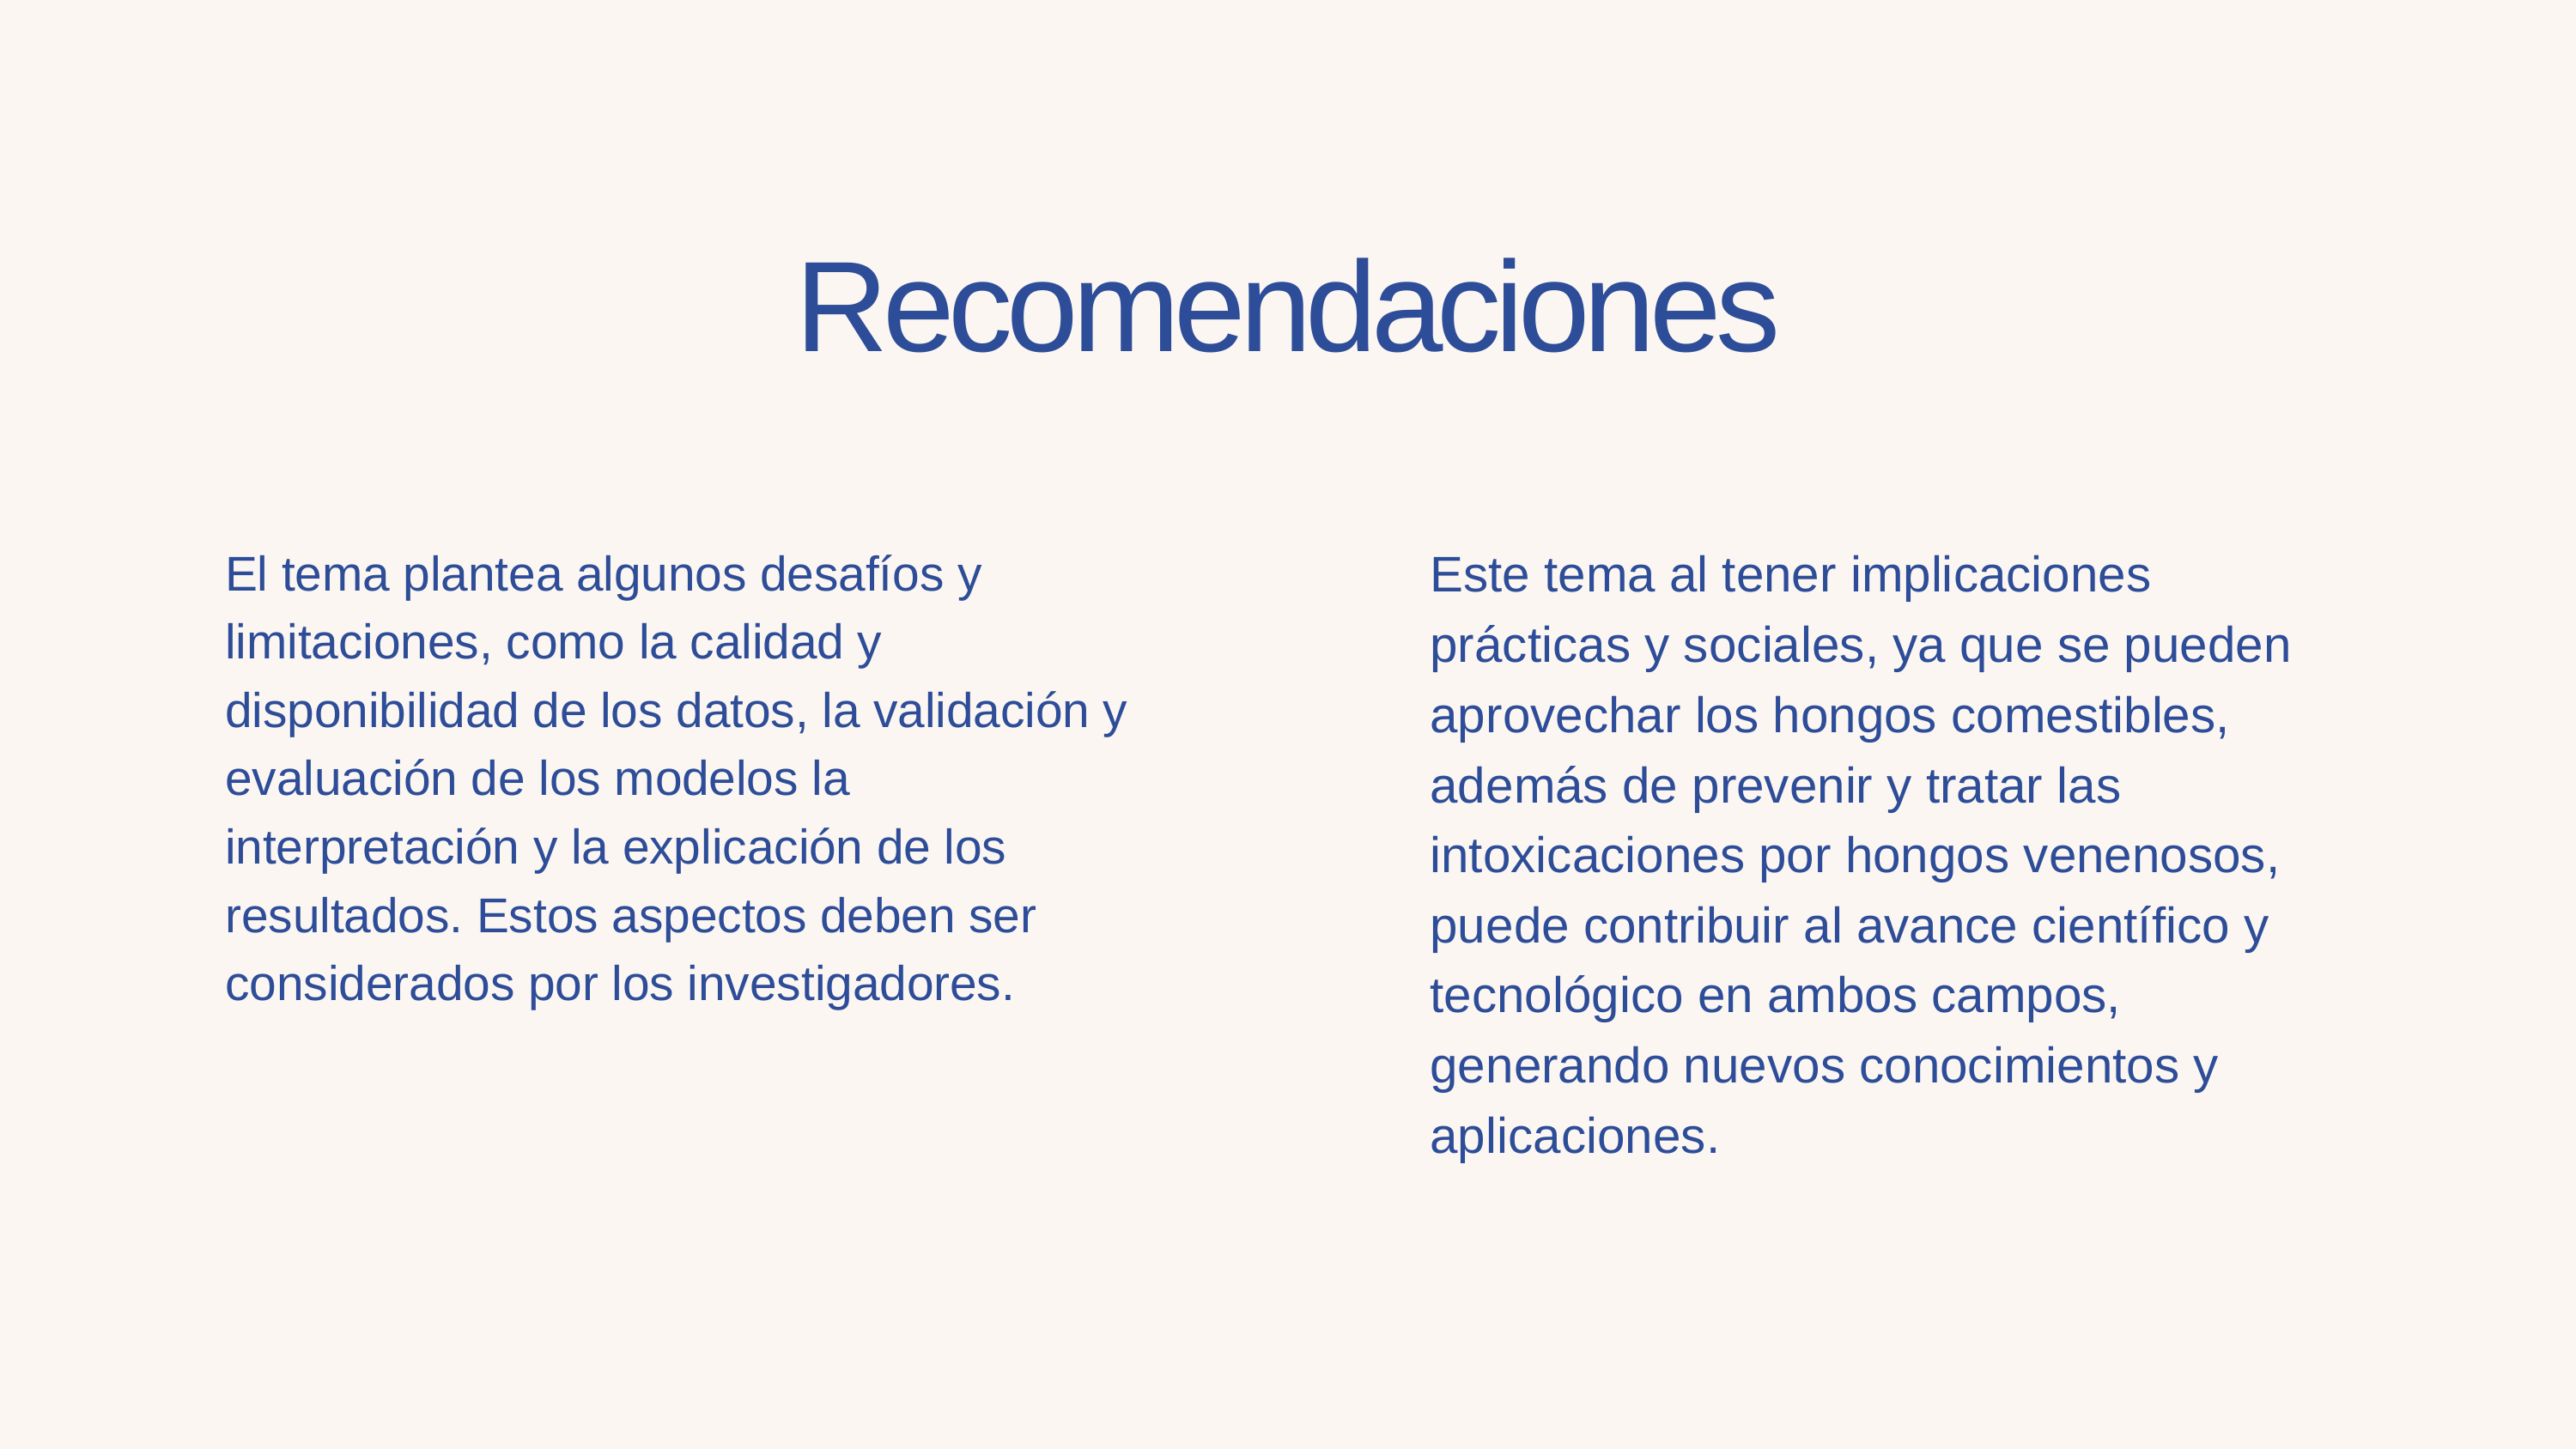

Recomendaciones
El tema plantea algunos desafíos y limitaciones, como la calidad y disponibilidad de los datos, la validación y evaluación de los modelos la interpretación y la explicación de los resultados. Estos aspectos deben ser considerados por los investigadores.
Este tema al tener implicaciones prácticas y sociales, ya que se pueden aprovechar los hongos comestibles, además de prevenir y tratar las intoxicaciones por hongos venenosos, puede contribuir al avance científico y tecnológico en ambos campos, generando nuevos conocimientos y aplicaciones.